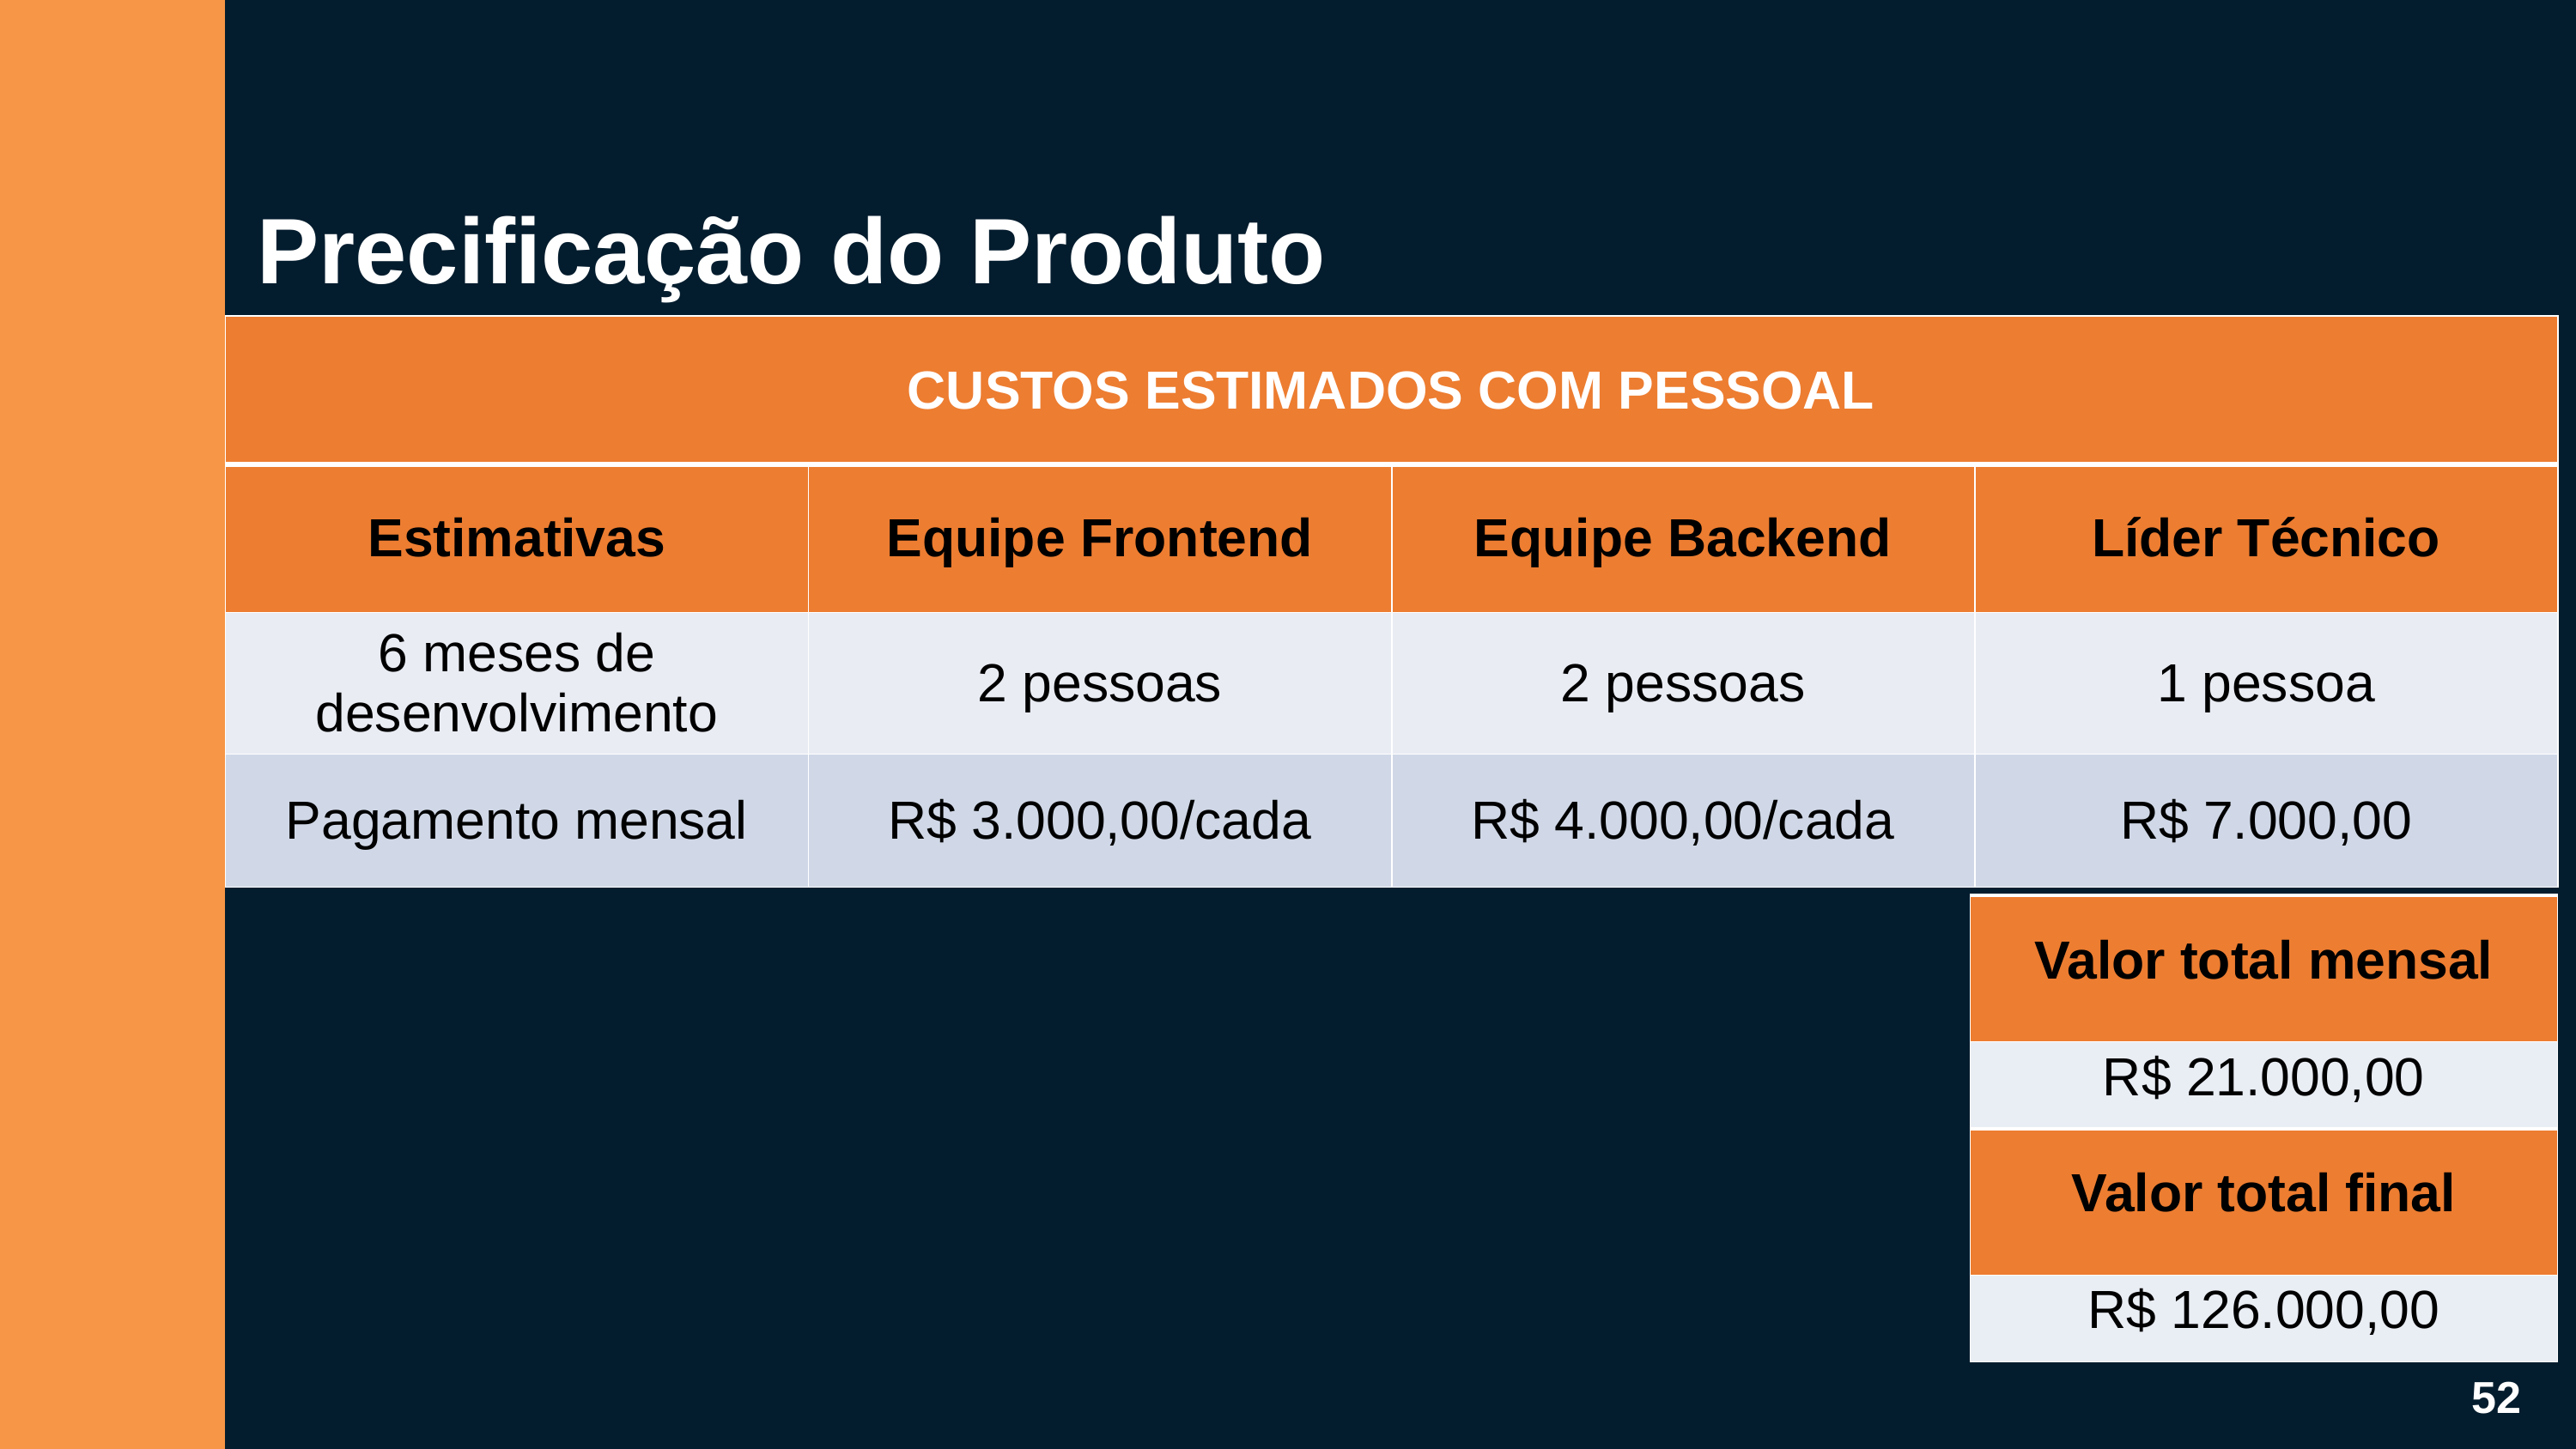

Precificação do Produto
| CUSTOS ESTIMADOS COM PESSOAL |  |  |  |
| --- | --- | --- | --- |
| Estimativas | Equipe Frontend | Equipe Backend | Líder Técnico |
| 6 meses de desenvolvimento | 2 pessoas | 2 pessoas | 1 pessoa |
| Pagamento mensal | R$ 3.000,00/cada | R$ 4.000,00/cada | R$ 7.000,00 |
| Valor total mensal |
| --- |
| R$ 21.000,00 |
| Valor total final |
| --- |
| R$ 126.000,00 |
52